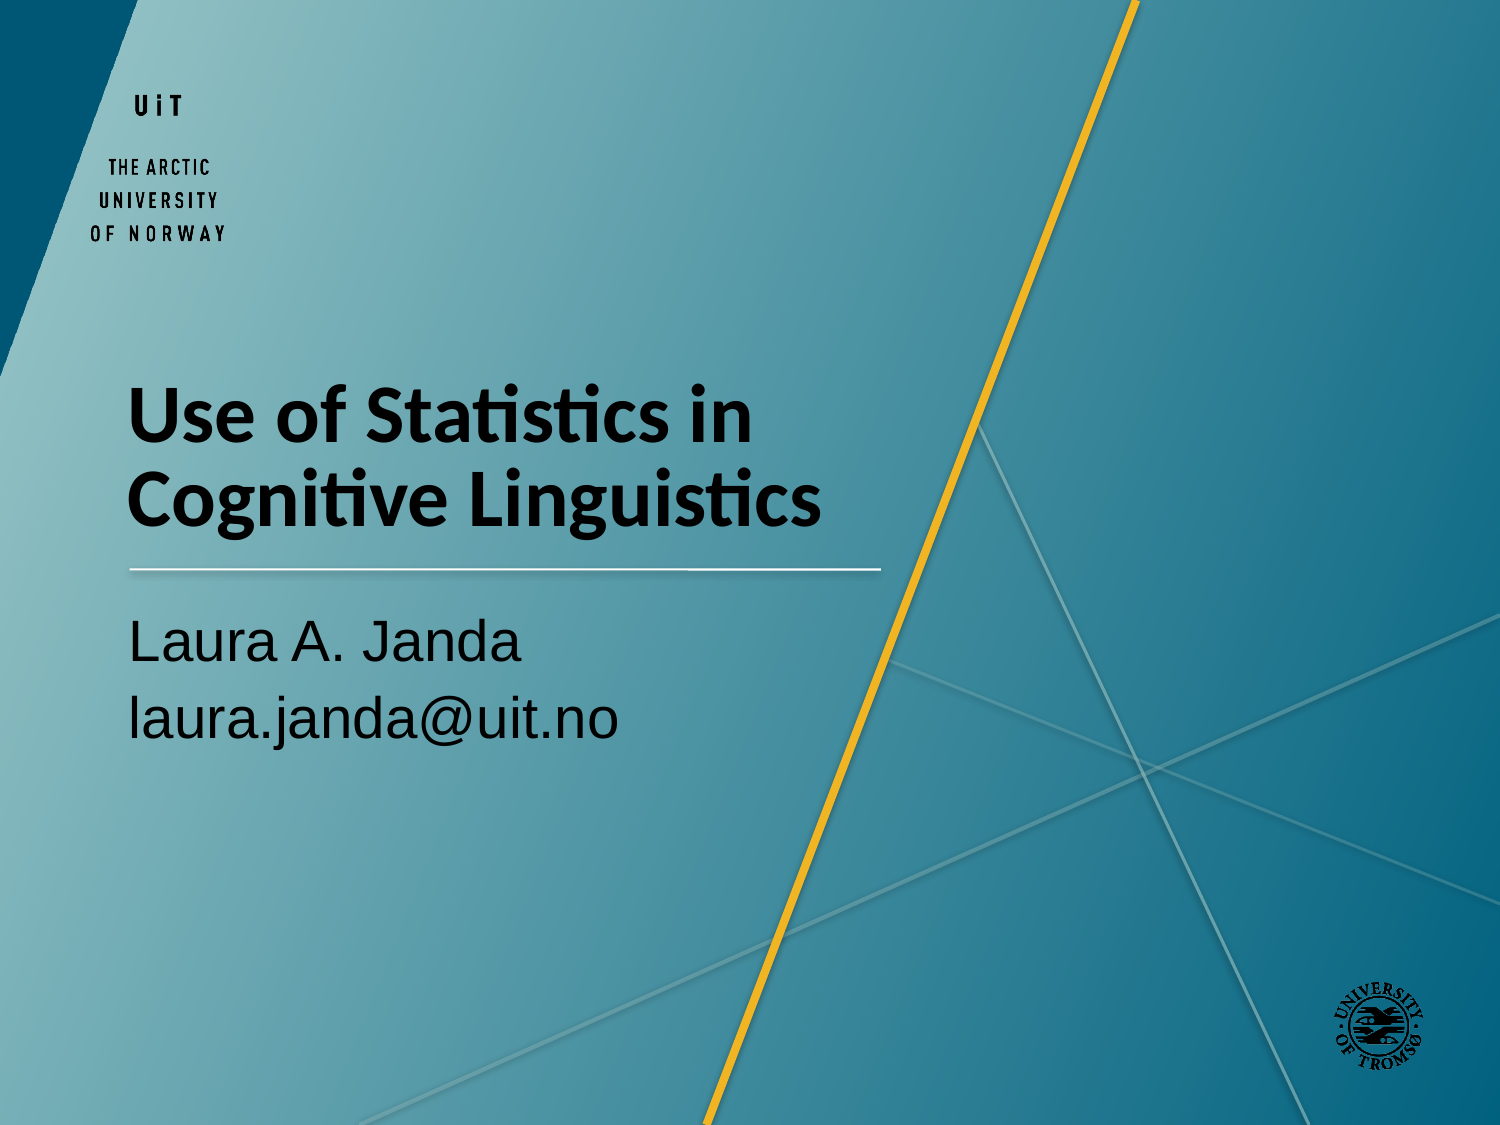

# Use of Statistics in Cognitive Linguistics
Laura A. Janda
laura.janda@uit.no